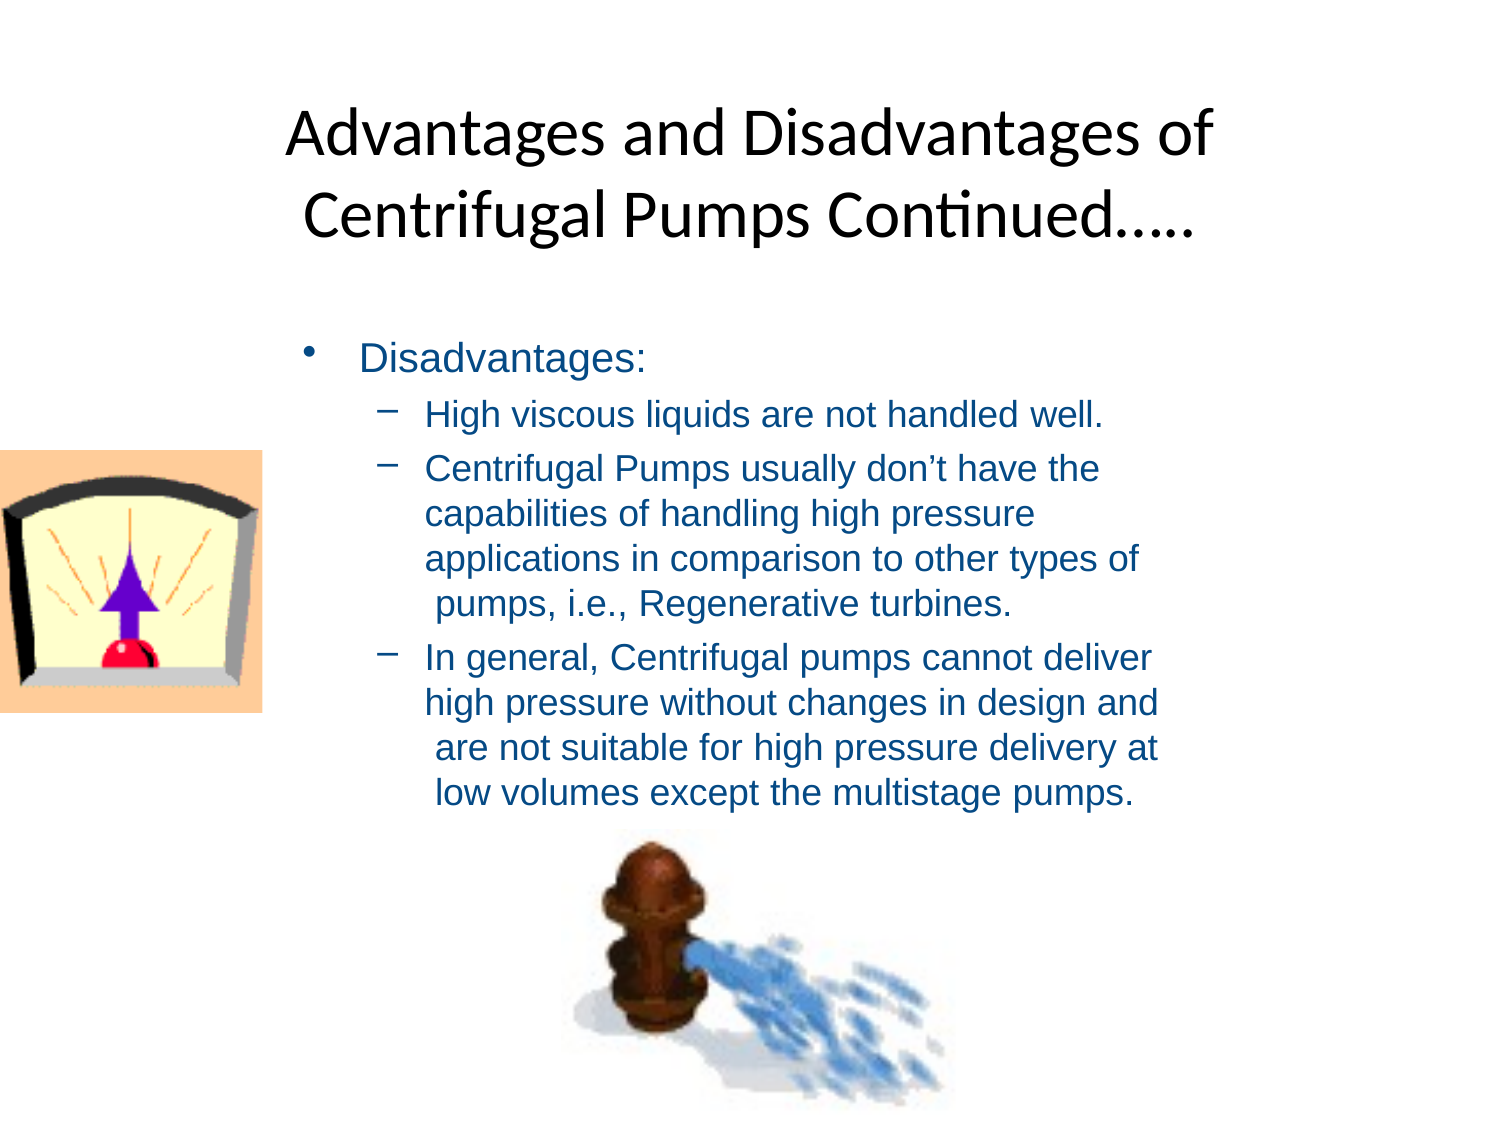

# Advantages and Disadvantages of
Centrifugal Pumps Continued…..
Disadvantages:
High viscous liquids are not handled well.
Centrifugal Pumps usually don’t have the  capabilities of handling high pressure  applications in comparison to other types of  pumps, i.e., Regenerative turbines.
In general, Centrifugal pumps cannot deliver  high pressure without changes in design and  are not suitable for high pressure delivery at  low volumes except the multistage pumps.